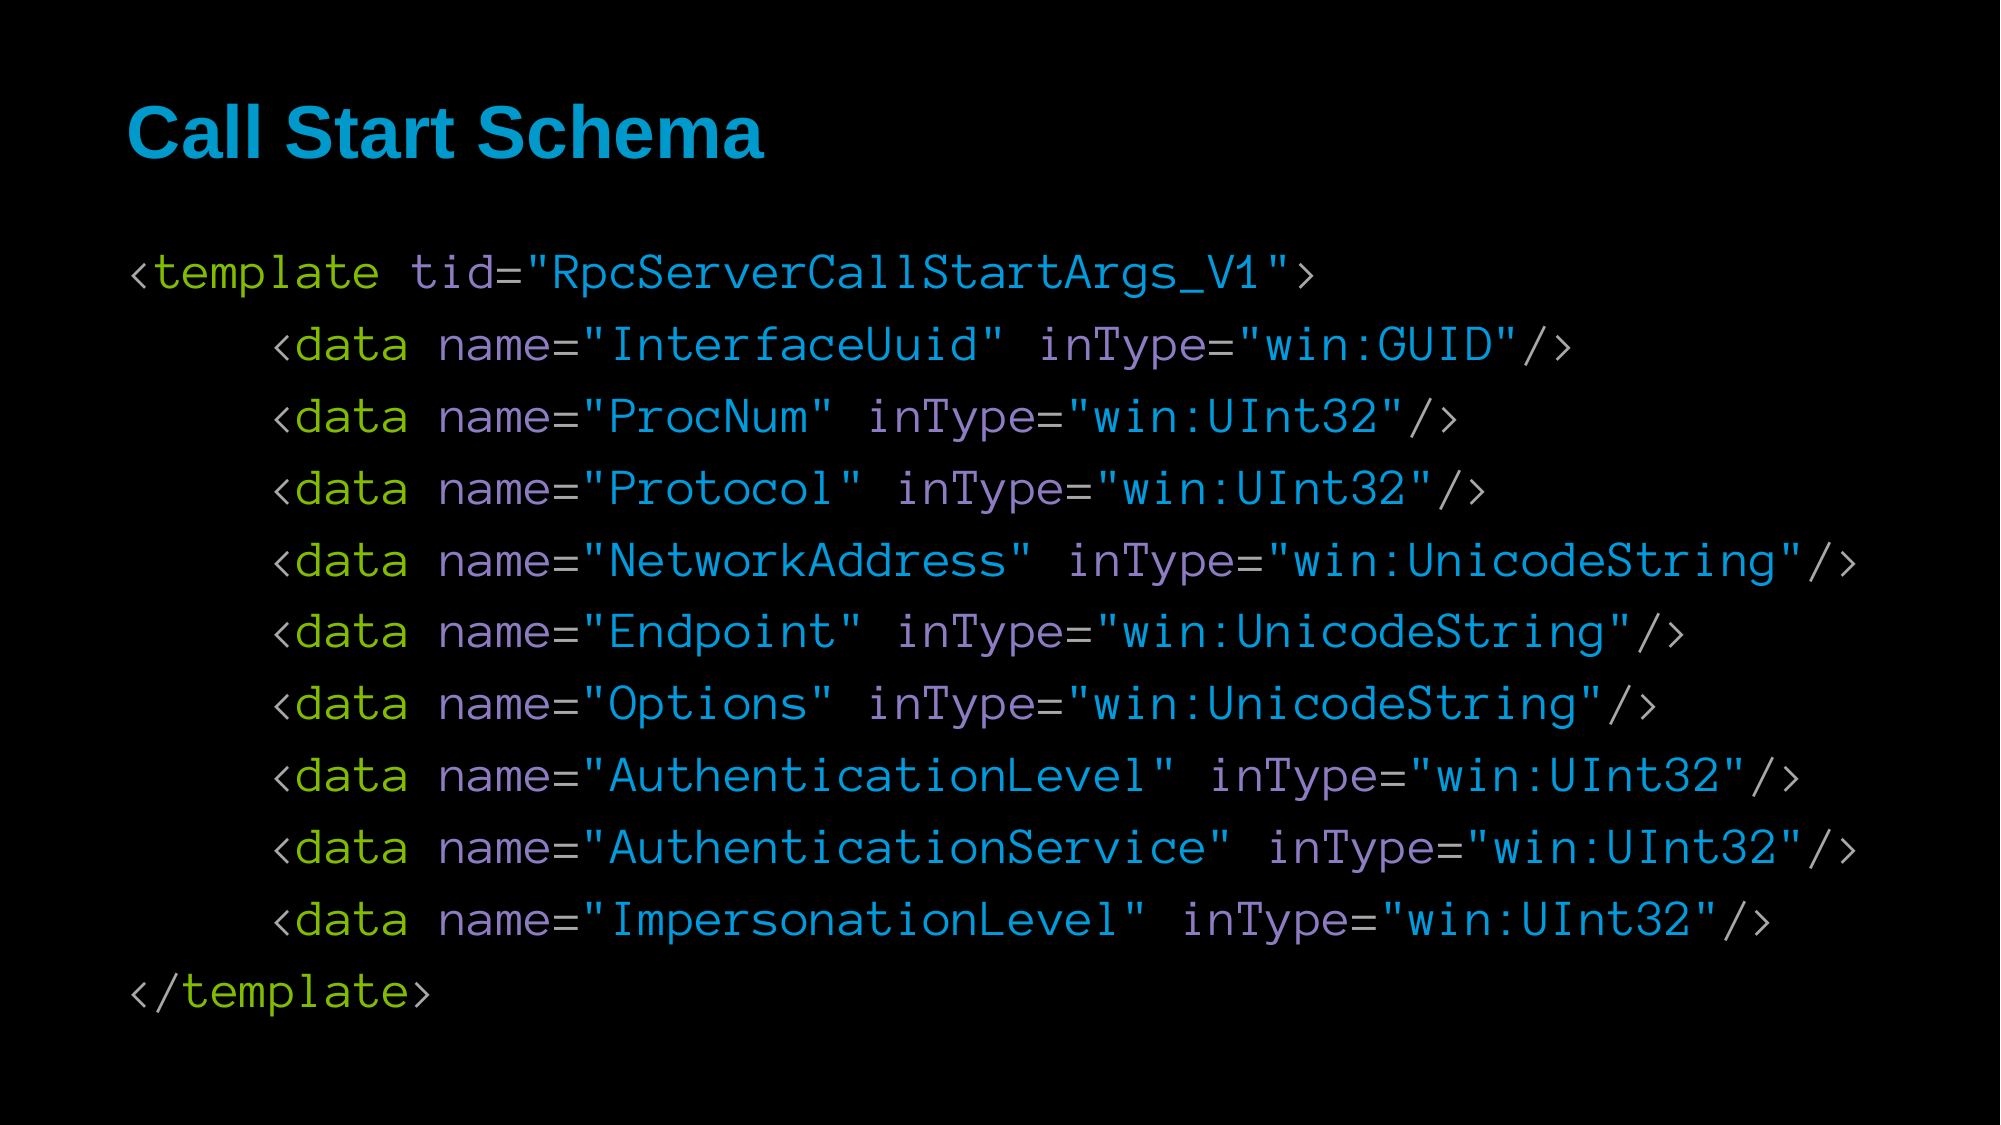

# Call Start Schema
<template tid="RpcServerCallStartArgs_V1">
     <data name="InterfaceUuid" inType="win:GUID"/>
     <data name="ProcNum" inType="win:UInt32"/>
     <data name="Protocol" inType="win:UInt32"/>
     <data name="NetworkAddress" inType="win:UnicodeString"/>
     <data name="Endpoint" inType="win:UnicodeString"/>
     <data name="Options" inType="win:UnicodeString"/>
     <data name="AuthenticationLevel" inType="win:UInt32"/>
     <data name="AuthenticationService" inType="win:UInt32"/>
     <data name="ImpersonationLevel" inType="win:UInt32"/>
</template>